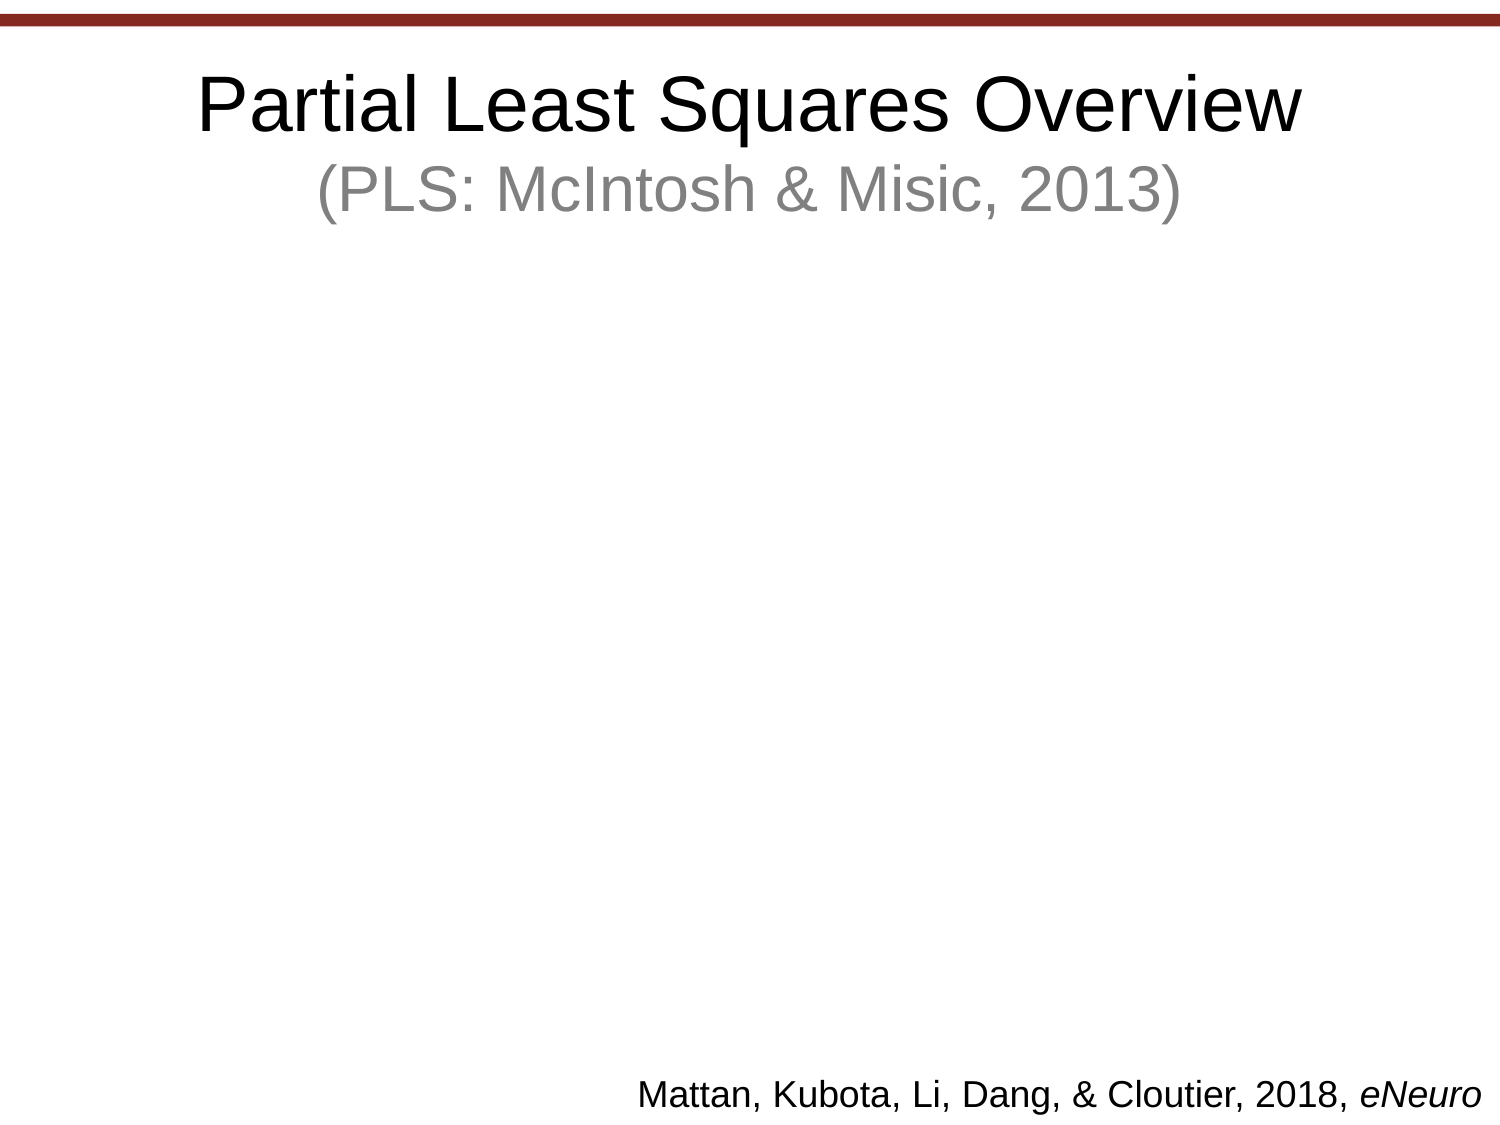

# Partial Least Squares Overview (PLS: McIntosh & Misic, 2013)
Mattan, Kubota, Li, Dang, & Cloutier, 2018, eNeuro